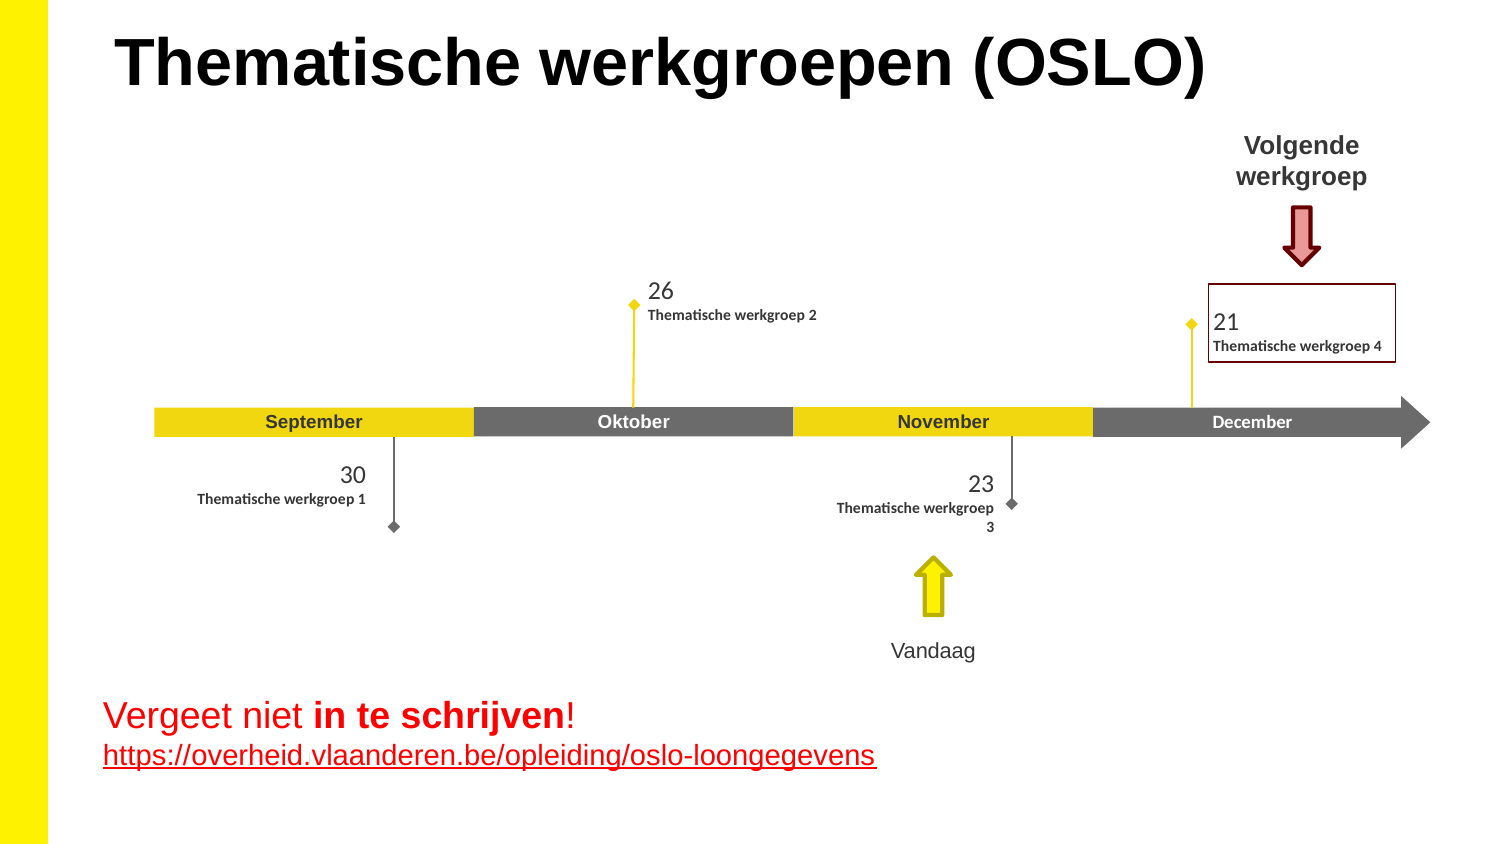

Thematische werkgroepen (OSLO)
Volgende werkgroep

26
Thematische werkgroep 2

21
Thematische werkgroep 4
November
Oktober
December
September

30
Thematische werkgroep 1
23
Thematische werkgroep 3

Vandaag
Vergeet niet in te schrijven!
https://overheid.vlaanderen.be/opleiding/oslo-loongegevens